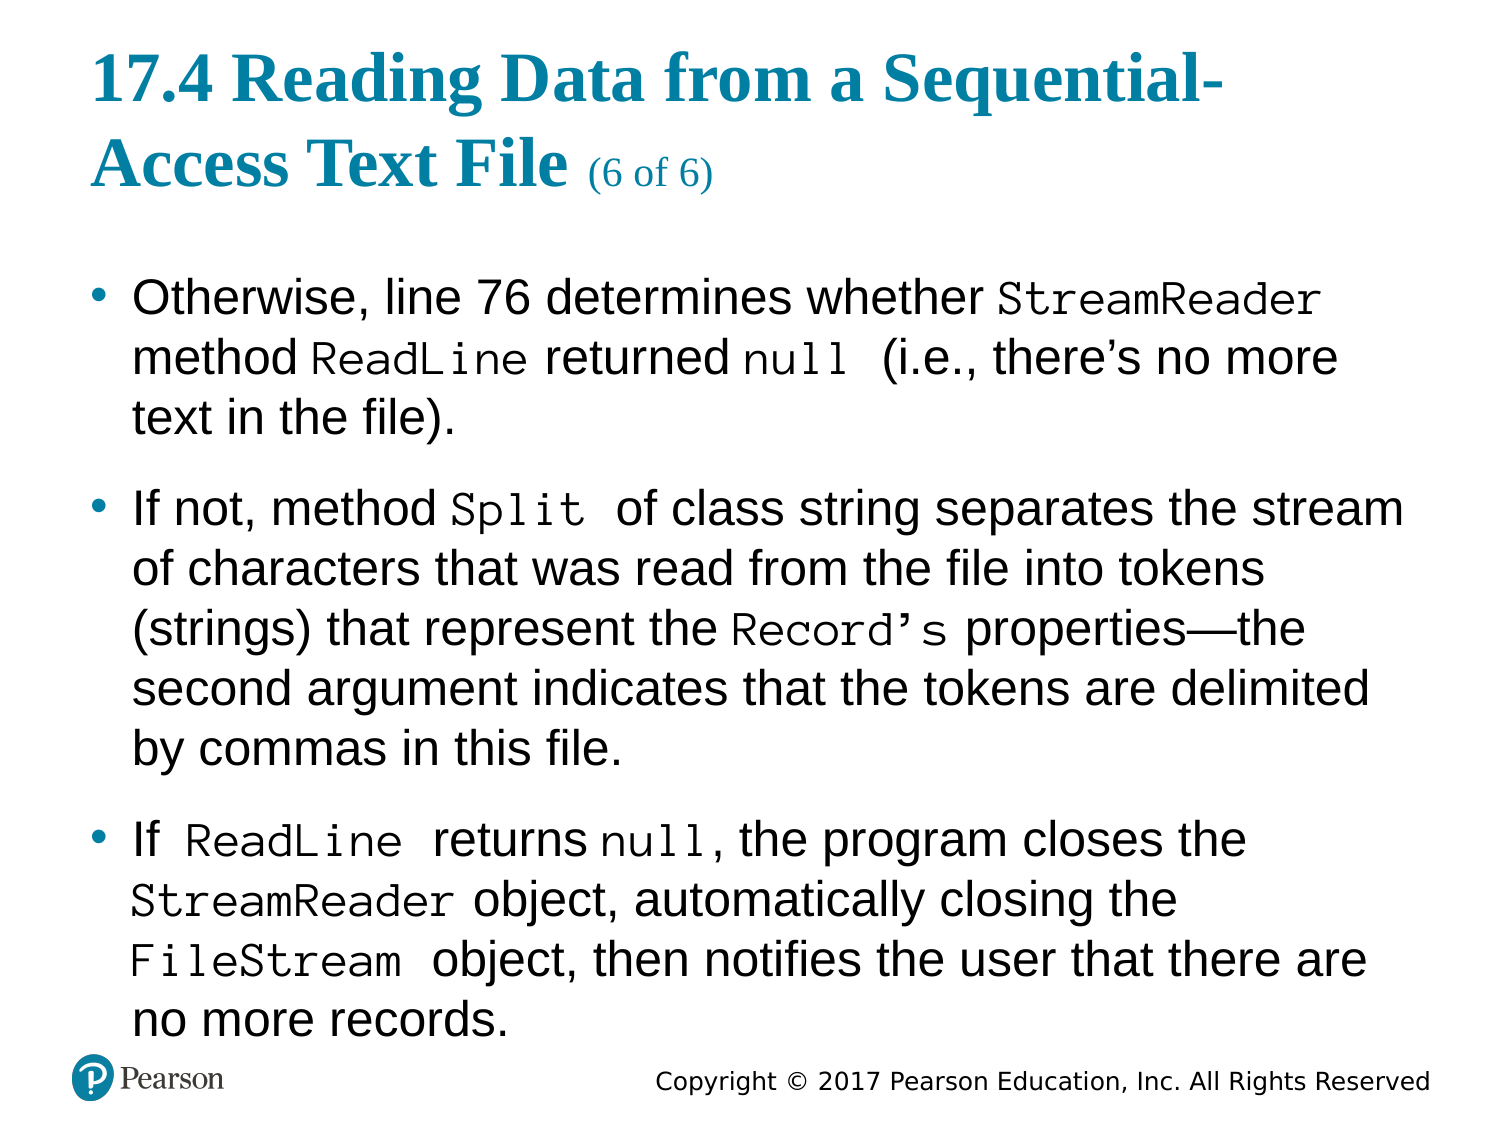

# 17.4 Reading Data from a Sequential-Access Text File (6 of 6)
Otherwise, line 76 determines whether StreamReader method ReadLine returned null (i.e., there’s no more text in the file).
If not, method Split of class string separates the stream of characters that was read from the file into tokens (strings) that represent the Record’s properties—the second argument indicates that the tokens are delimited by commas in this file.
If ReadLine returns null, the program closes the StreamReader object, automatically closing the FileStream object, then notifies the user that there are no more records.